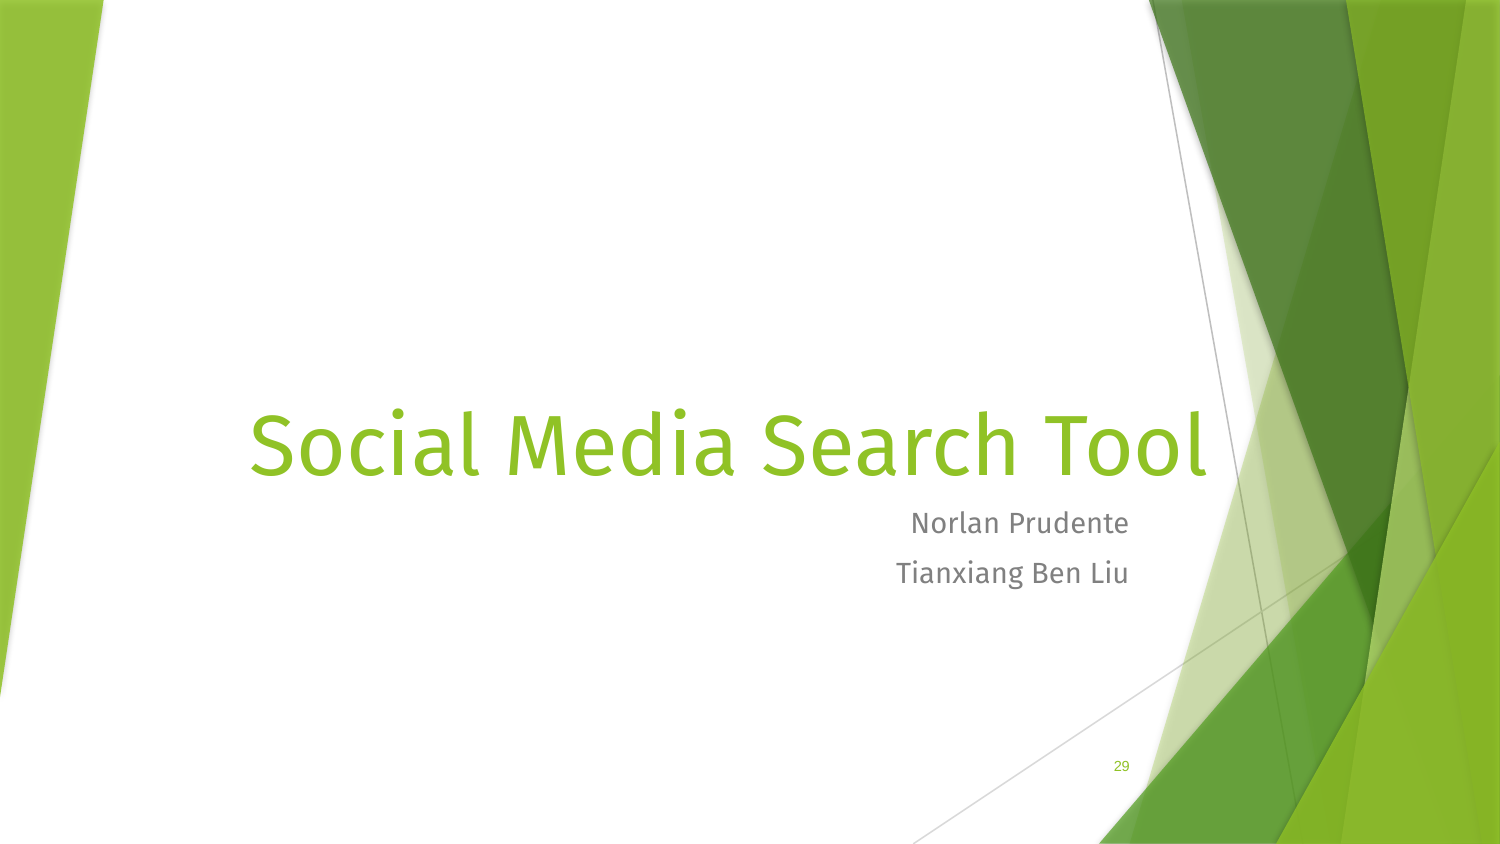

# Social Media Search Tool
Norlan Prudente
Tianxiang Ben Liu
29